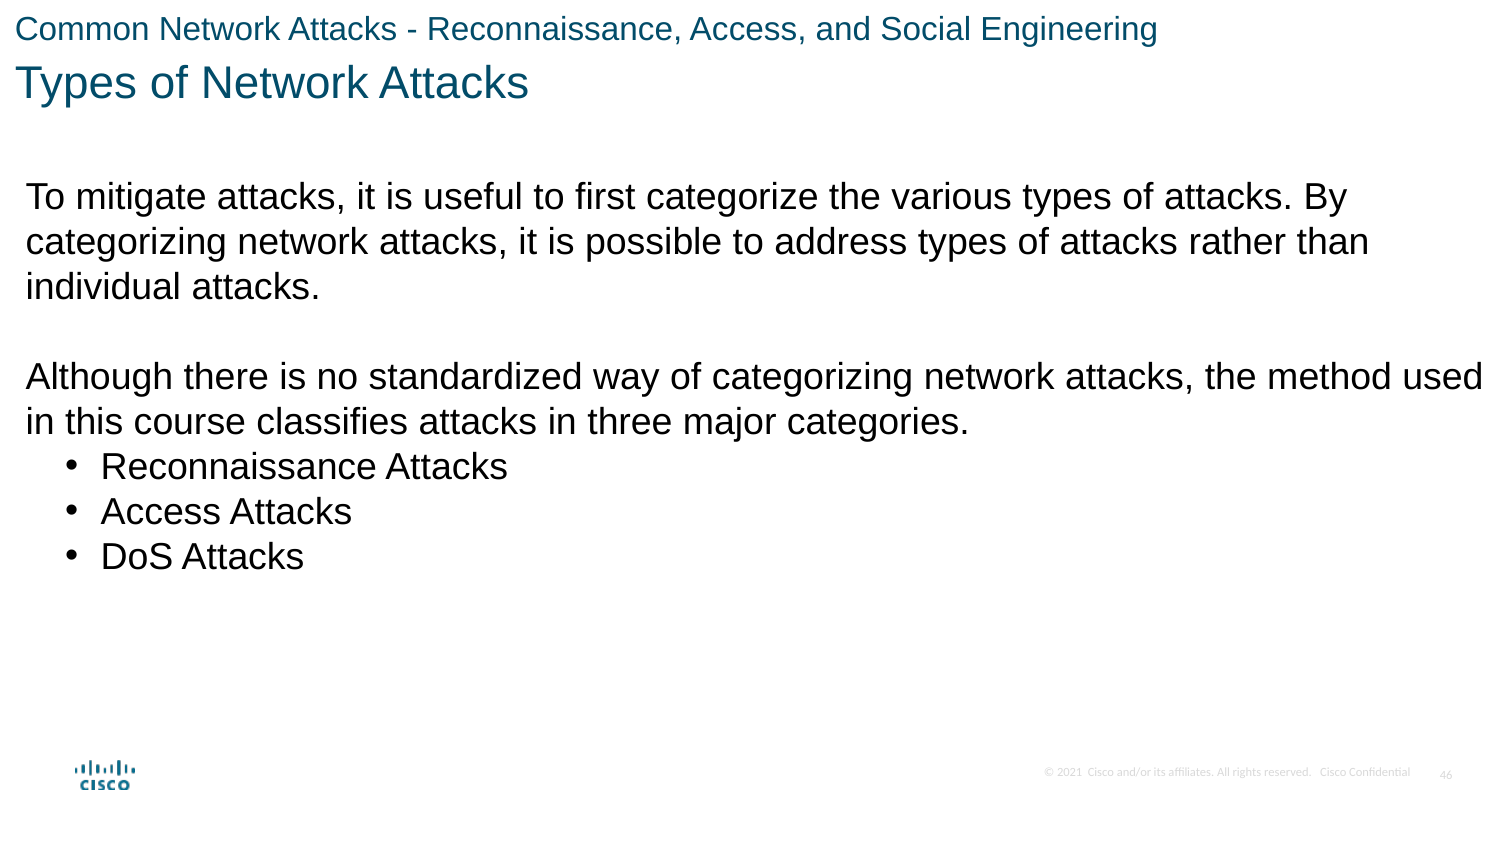

# Common Network Attacks - Reconnaissance, Access, and Social Engineering
Types of Network Attacks
To mitigate attacks, it is useful to first categorize the various types of attacks. By categorizing network attacks, it is possible to address types of attacks rather than individual attacks.

Although there is no standardized way of categorizing network attacks, the method used in this course classifies attacks in three major categories.
Reconnaissance Attacks
Access Attacks
DoS Attacks
46